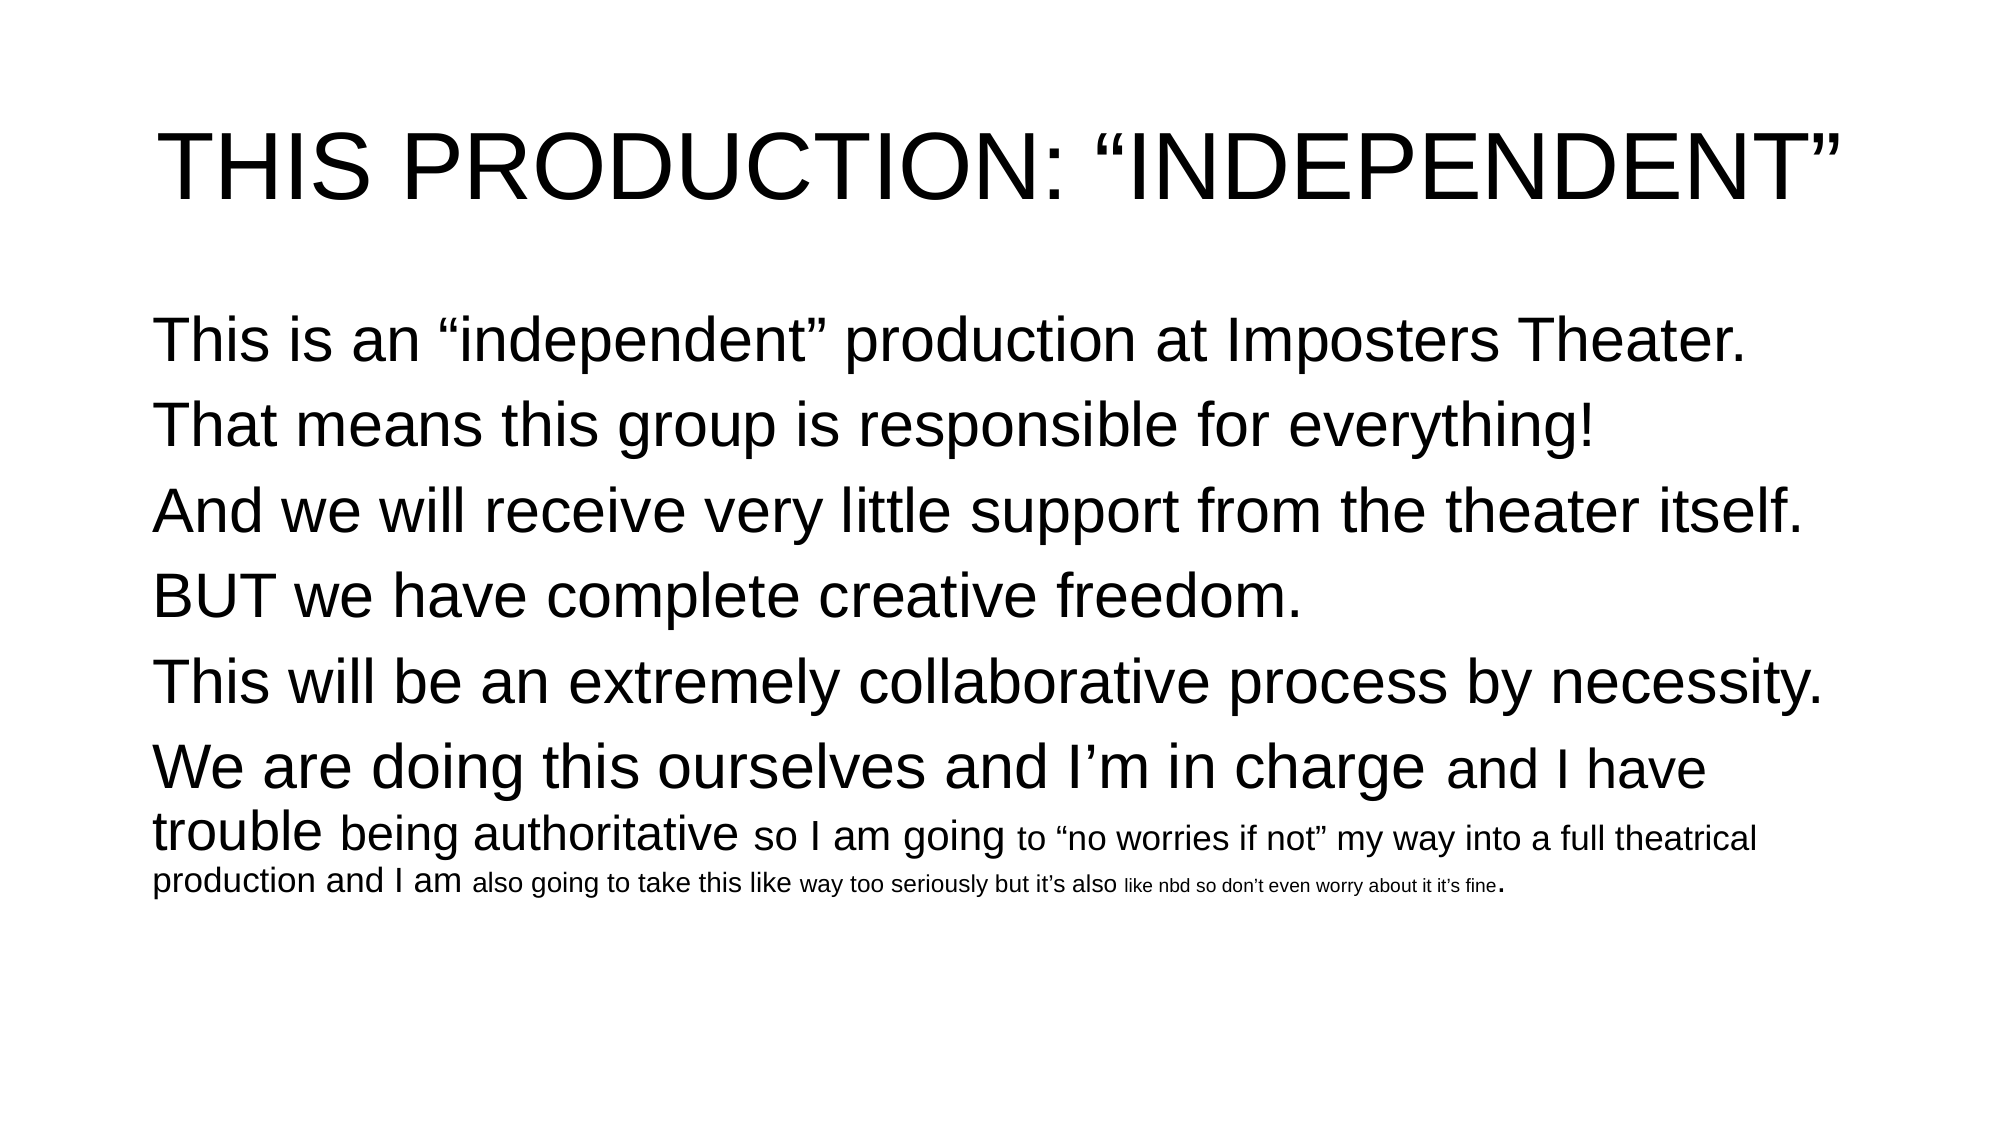

# THIS PRODUCTION: “INDEPENDENT”
This is an “independent” production at Imposters Theater.
That means this group is responsible for everything!
And we will receive very little support from the theater itself.
BUT we have complete creative freedom.
This will be an extremely collaborative process by necessity.
We are doing this ourselves and I’m in charge and I have trouble being authoritative so I am going to “no worries if not” my way into a full theatrical production and I am also going to take this like way too seriously but it’s also like nbd so don’t even worry about it it’s fine.